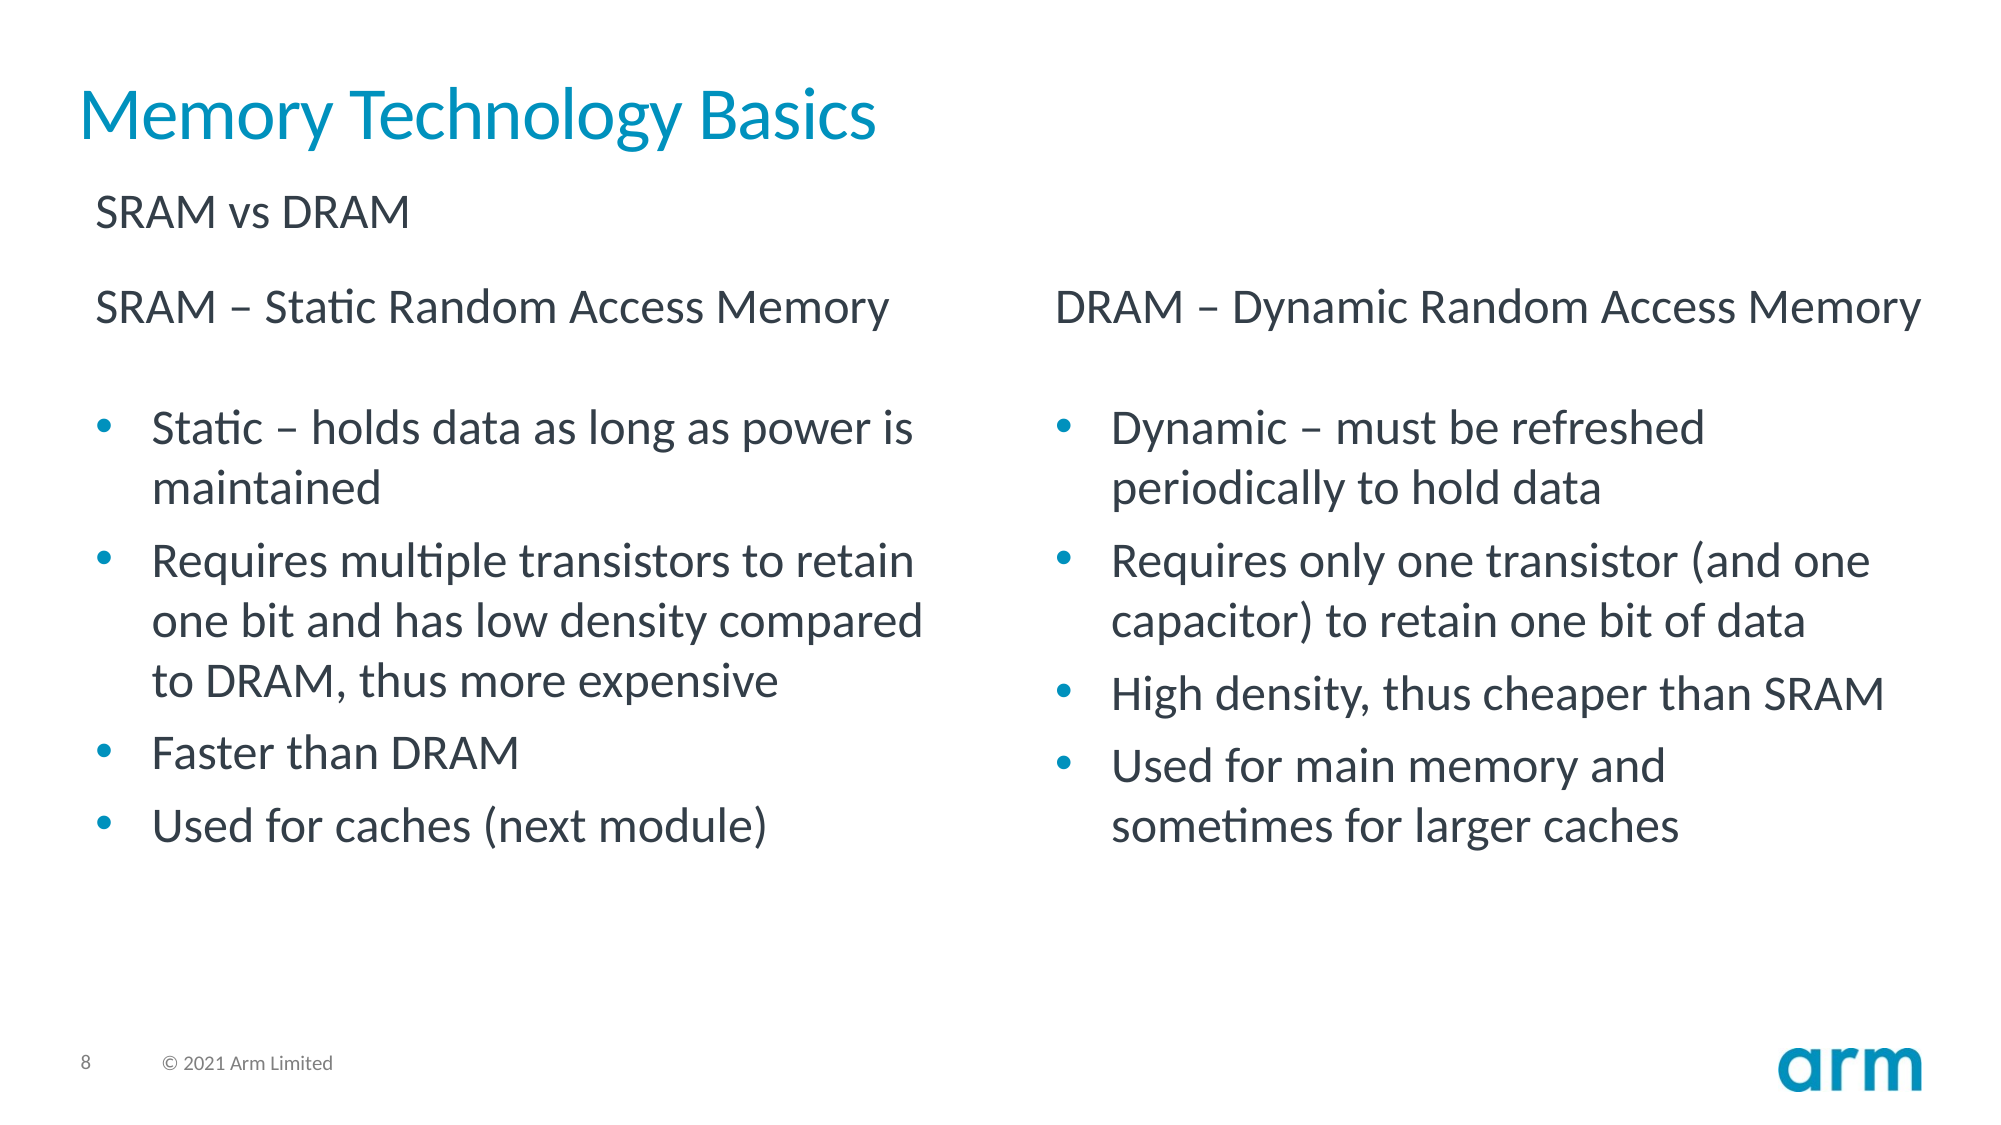

# Memory Technology Basics
SRAM vs DRAM
SRAM – Static Random Access Memory
DRAM – Dynamic Random Access Memory
Static – holds data as long as power is maintained
Requires multiple transistors to retain one bit and has low density compared to DRAM, thus more expensive
Faster than DRAM
Used for caches (next module)
Dynamic – must be refreshed periodically to hold data
Requires only one transistor (and one capacitor) to retain one bit of data
High density, thus cheaper than SRAM
Used for main memory and sometimes for larger caches